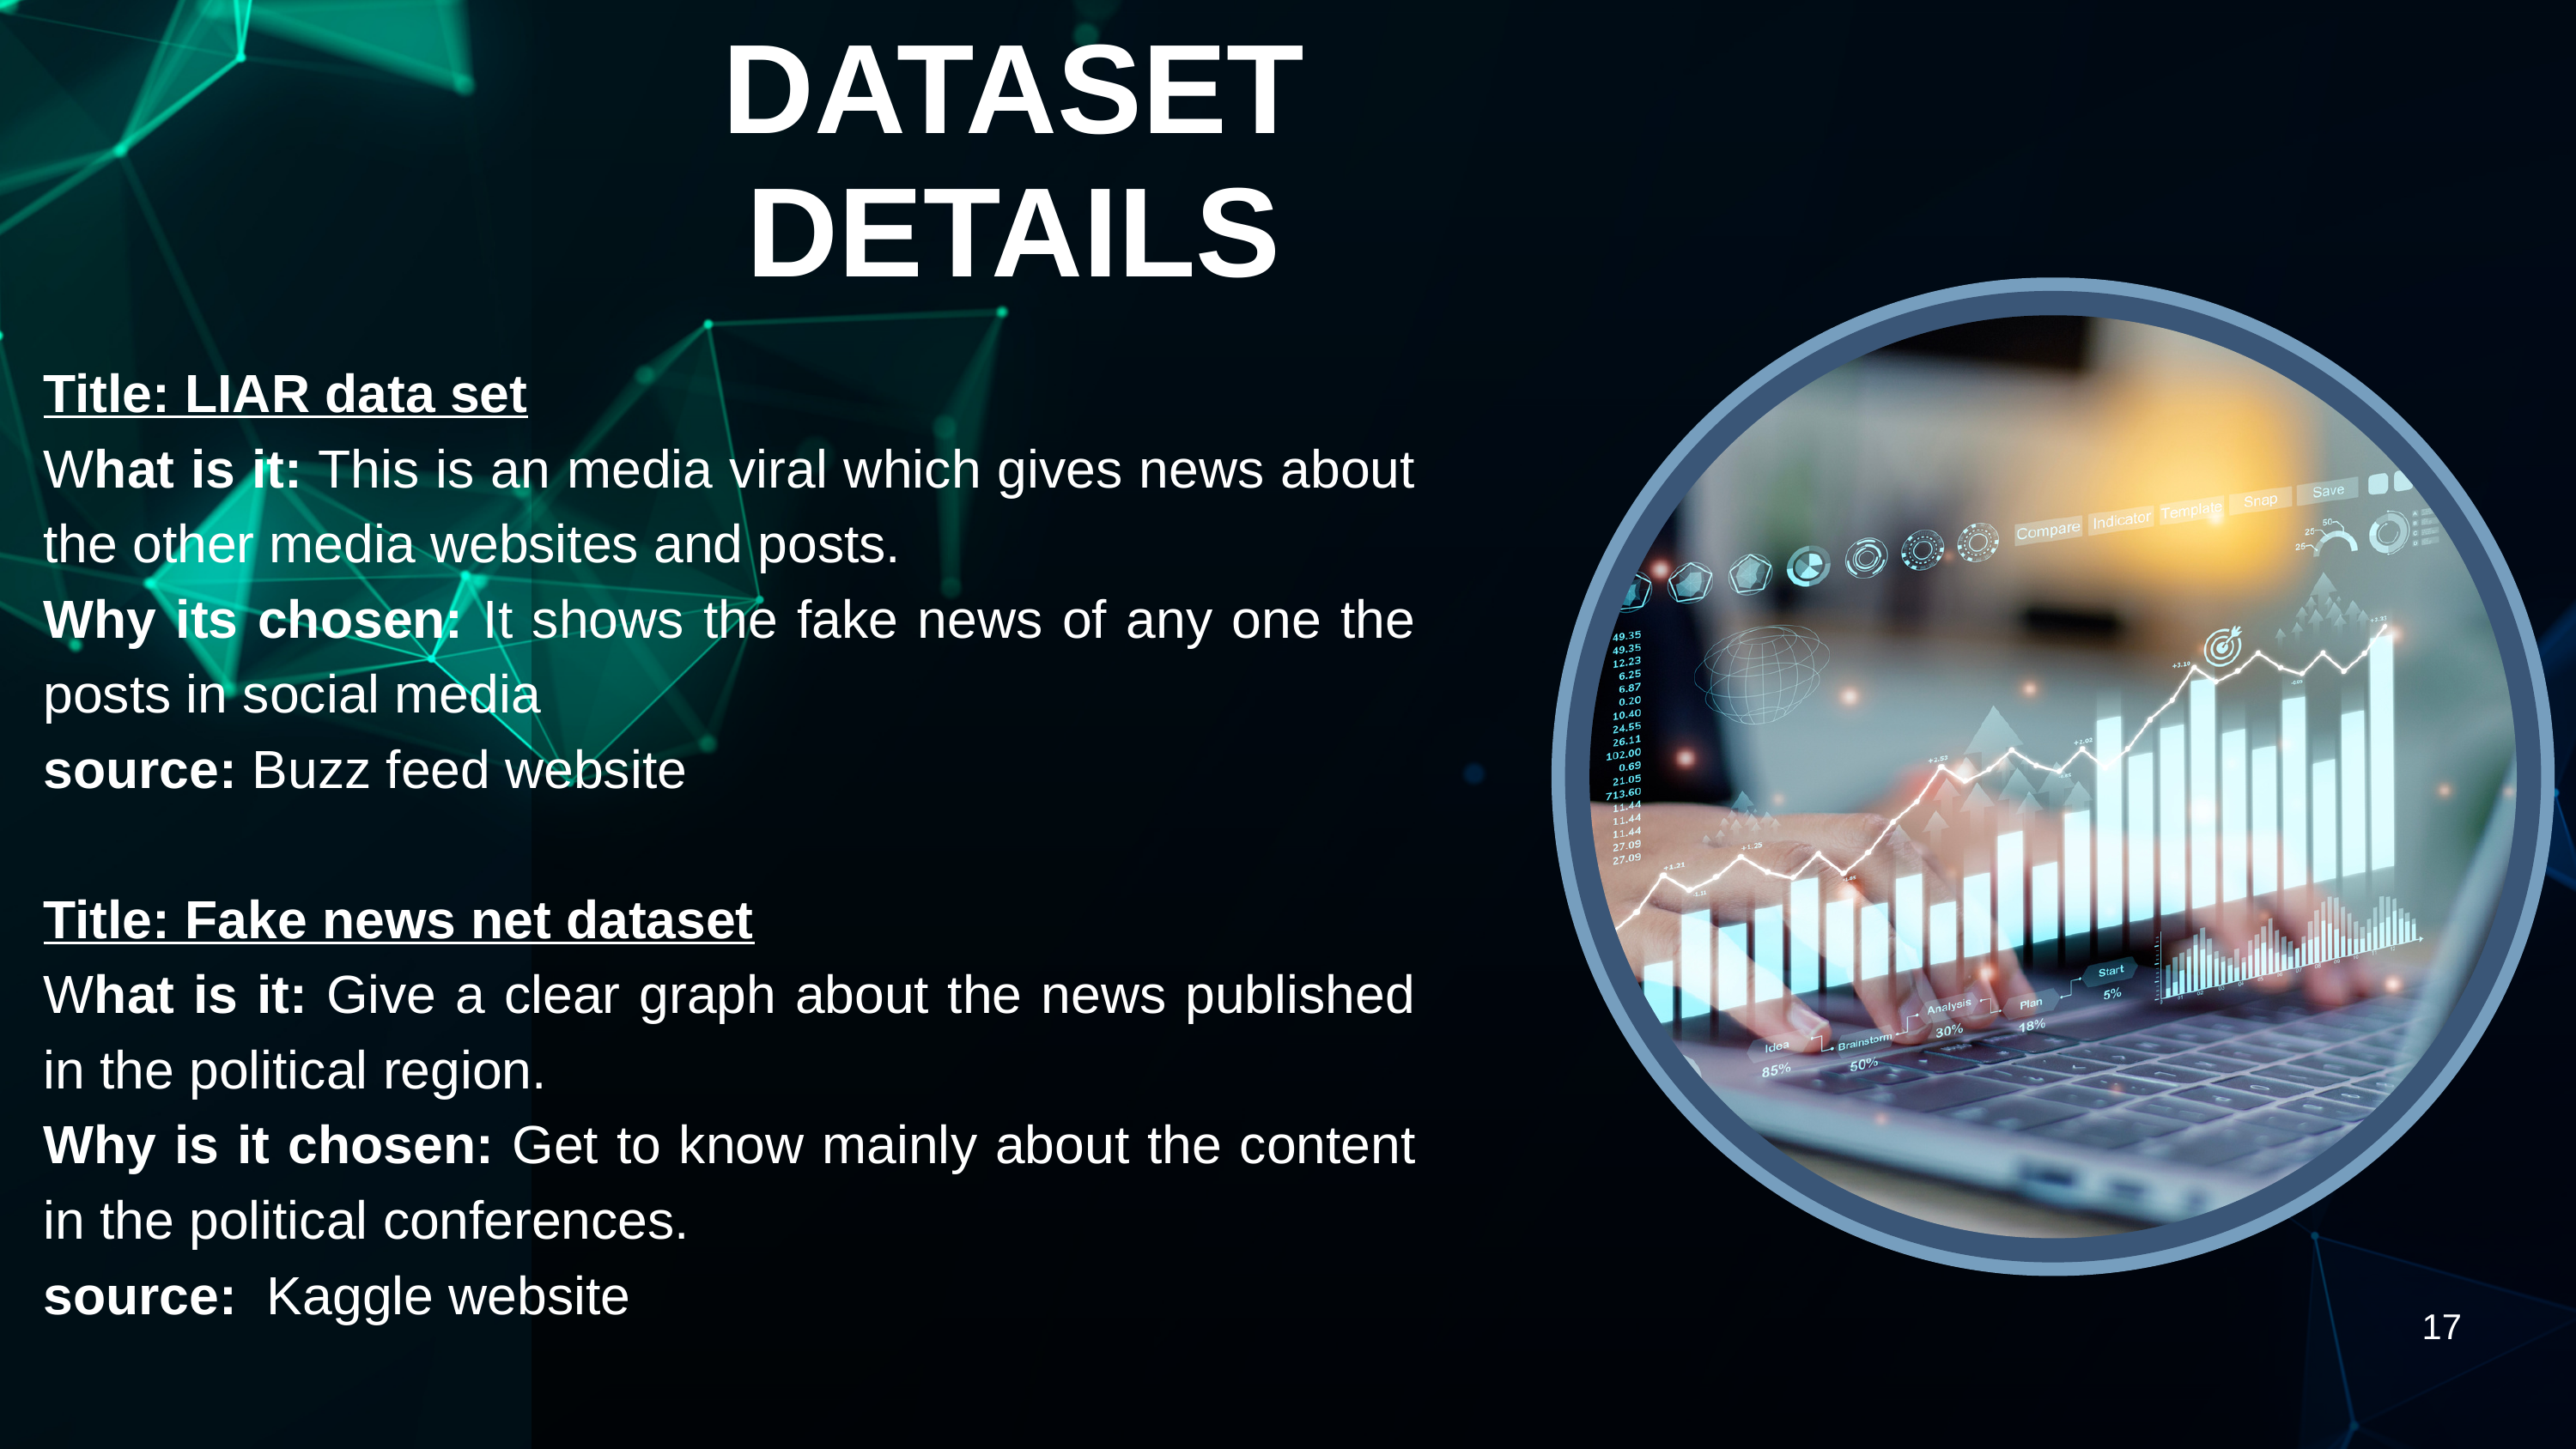

DATASET DETAILS

Title: LIAR data set
What is it: This is an media viral which gives news about the other media websites and posts.
Why its chosen: It shows the fake news of any one the posts in social media
source: Buzz feed website

Title: Fake news net dataset
What is it: Give a clear graph about the news published in the political region.
Why is it chosen: Get to know mainly about the content in the political conferences.
source:  Kaggle website

17